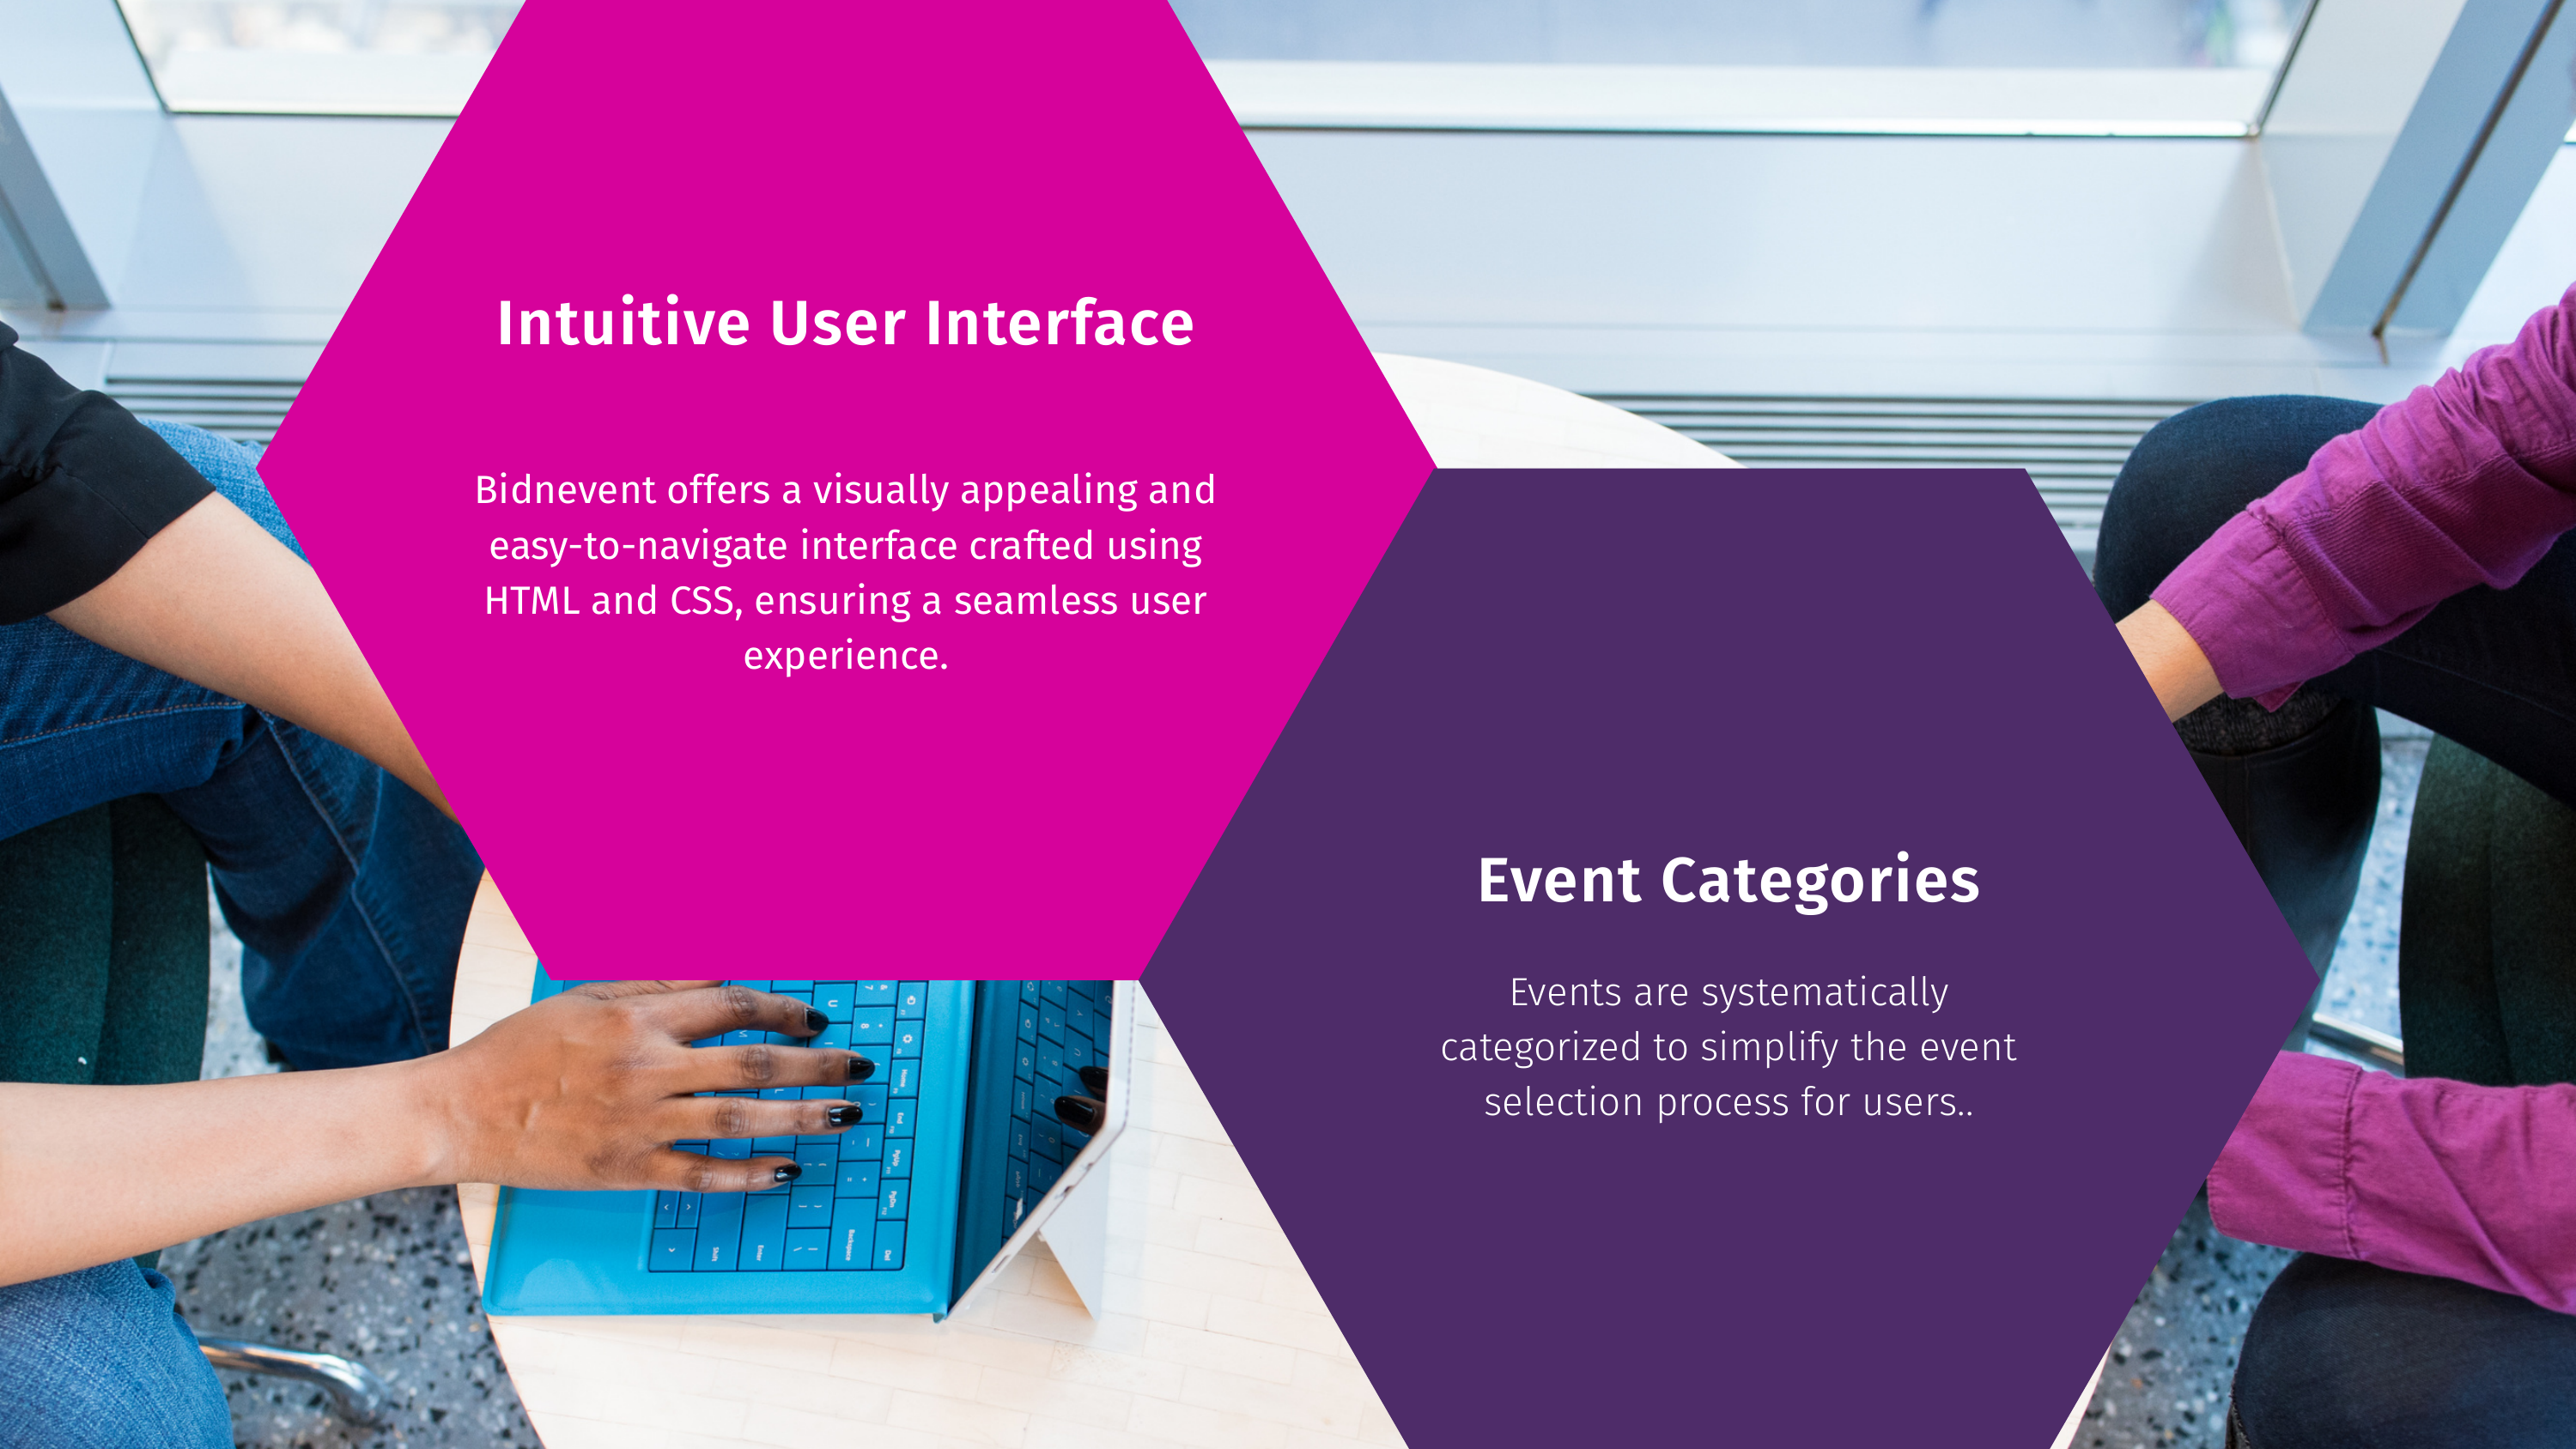

Intuitive User Interface

Bidnevent offers a visually appealing and easy-to-navigate interface crafted using HTML and CSS, ensuring a seamless user experience.

Event Categories
Events are systematically categorized to simplify the event selection process for users..